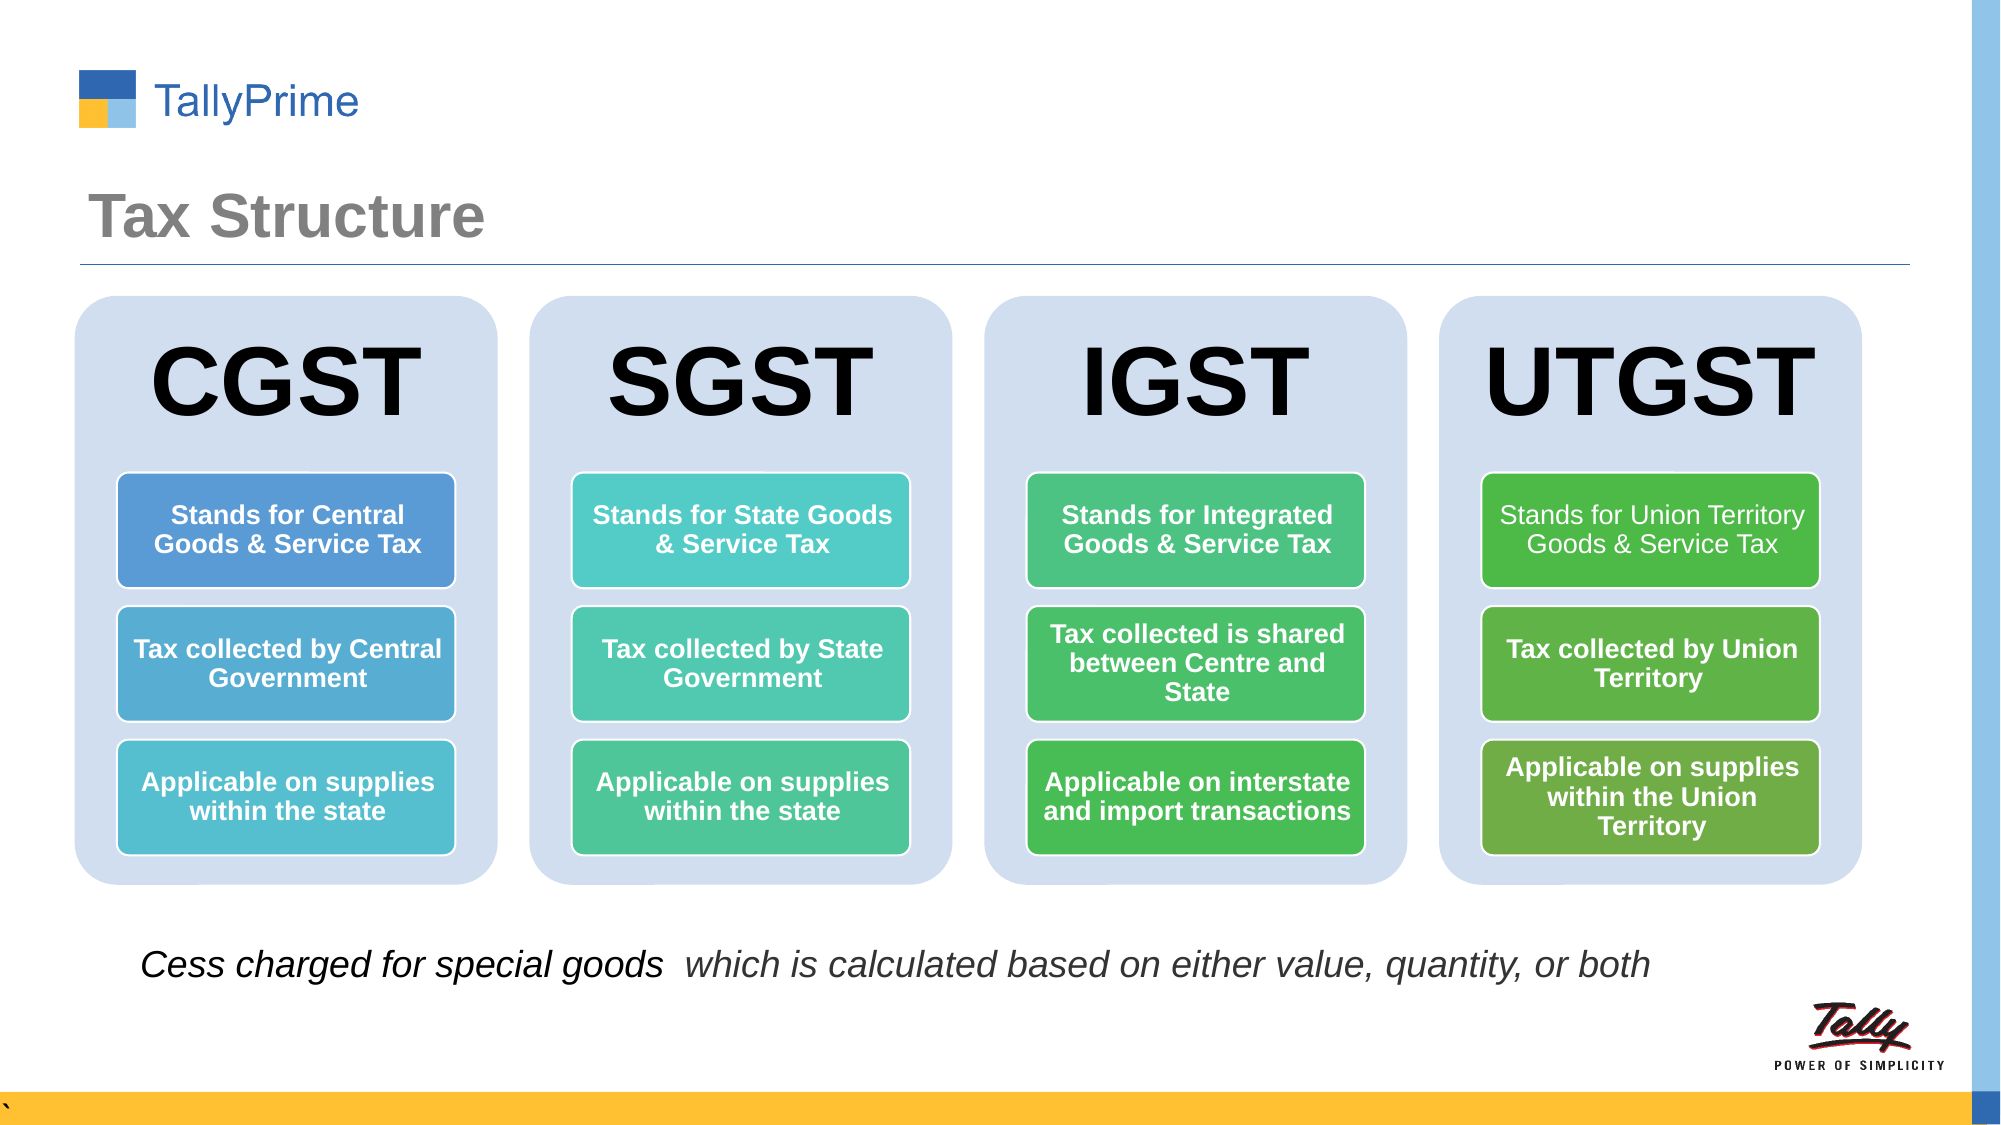

# Tax Structure
CGST
Stands for Central Goods & Service Tax
Tax collected by Central Government
Applicable on supplies within the state
SGST
Stands for State Goods & Service Tax
Tax collected by State Government
Applicable on supplies within the state
IGST
Stands for Integrated Goods & Service Tax
Tax collected is shared between Centre and State
Applicable on interstate and import transactions
UTGST
Stands for Union Territory Goods & Service Tax
Tax collected by Union Territory
Applicable on supplies within the Union Territory
Cess charged for special goods  which is calculated based on either value, quantity, or both